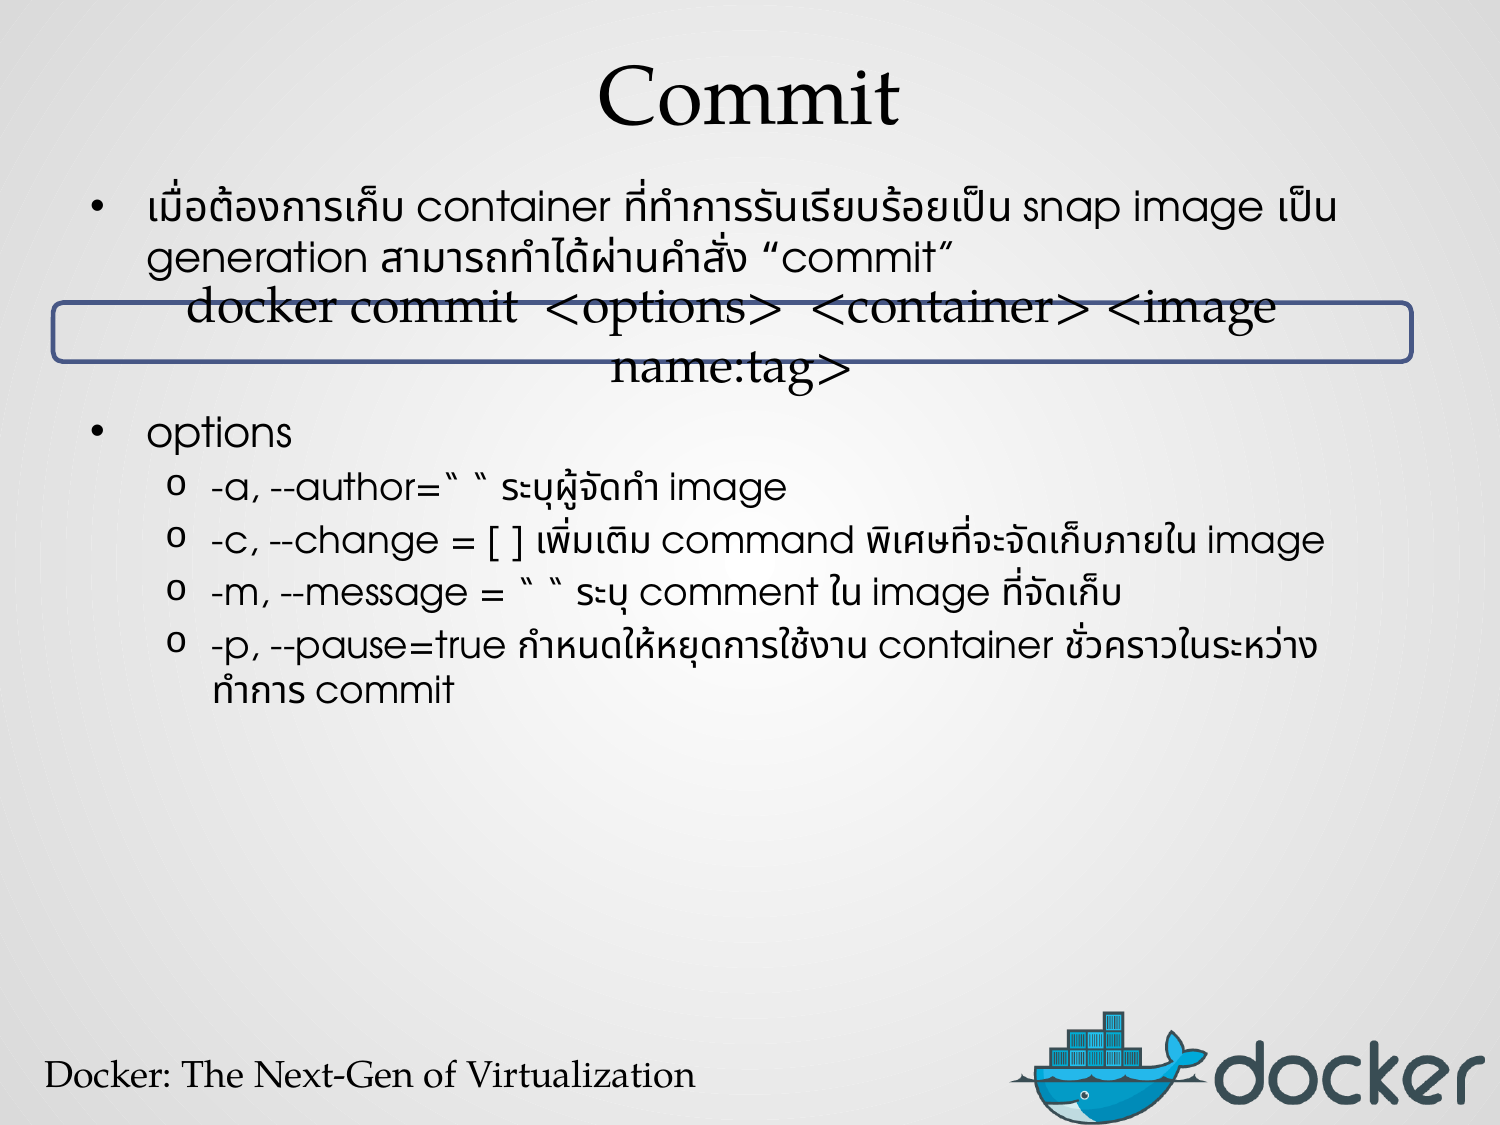

# Commit
เมื่อต้องการเก็บ container ที่ทำการรันเรียบร้อยเป็น snap image เป็น generation สามารถทำได้ผ่านคำสั่ง “commit”

options
-a, --author=“ “ ระบุผู้จัดทำ image
-c, --change = [ ] เพิ่มเติม command พิเศษที่จะจัดเก็บภายใน image
-m, --message = “ “ ระบุ comment ใน image ที่จัดเก็บ
-p, --pause=true กำหนดให้หยุดการใช้งาน container ชั่วคราวในระหว่างทำการ commit

docker commit  <options>  <container> <image name:tag>
Docker: The Next-Gen of Virtualization